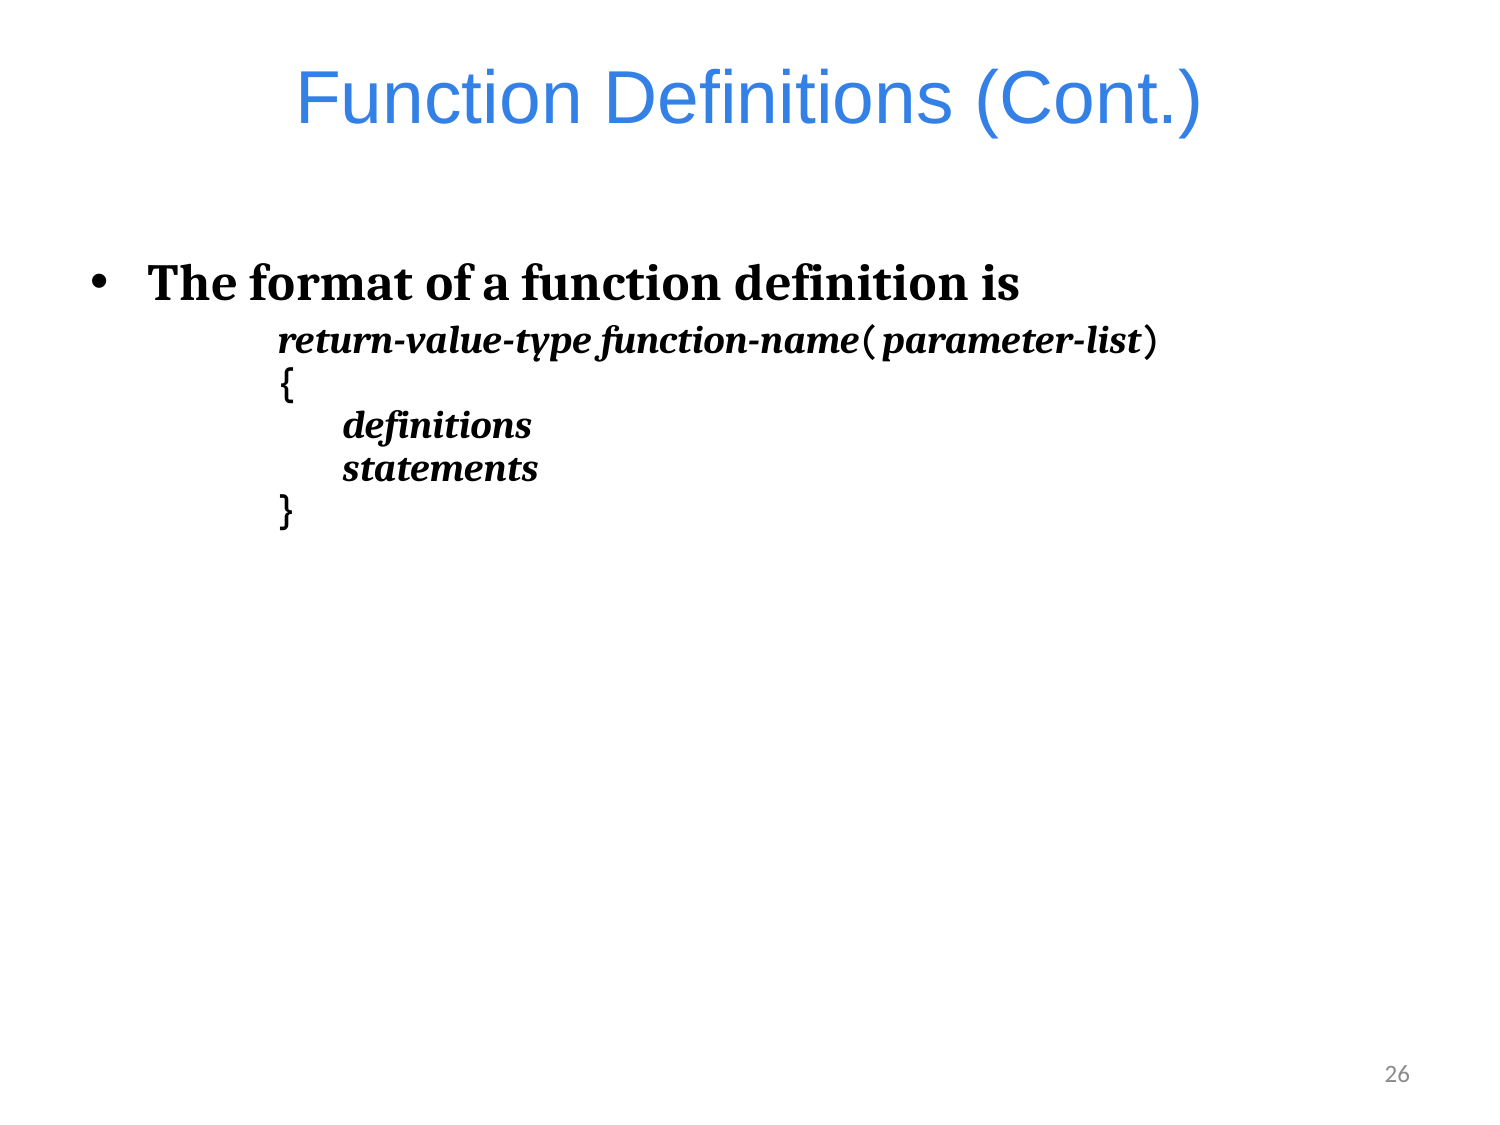

# Function Definitions (Cont.)

The format of a function definition is
	return-value-type function-name(parameter-list)
{
   definitions
   statements
}
26